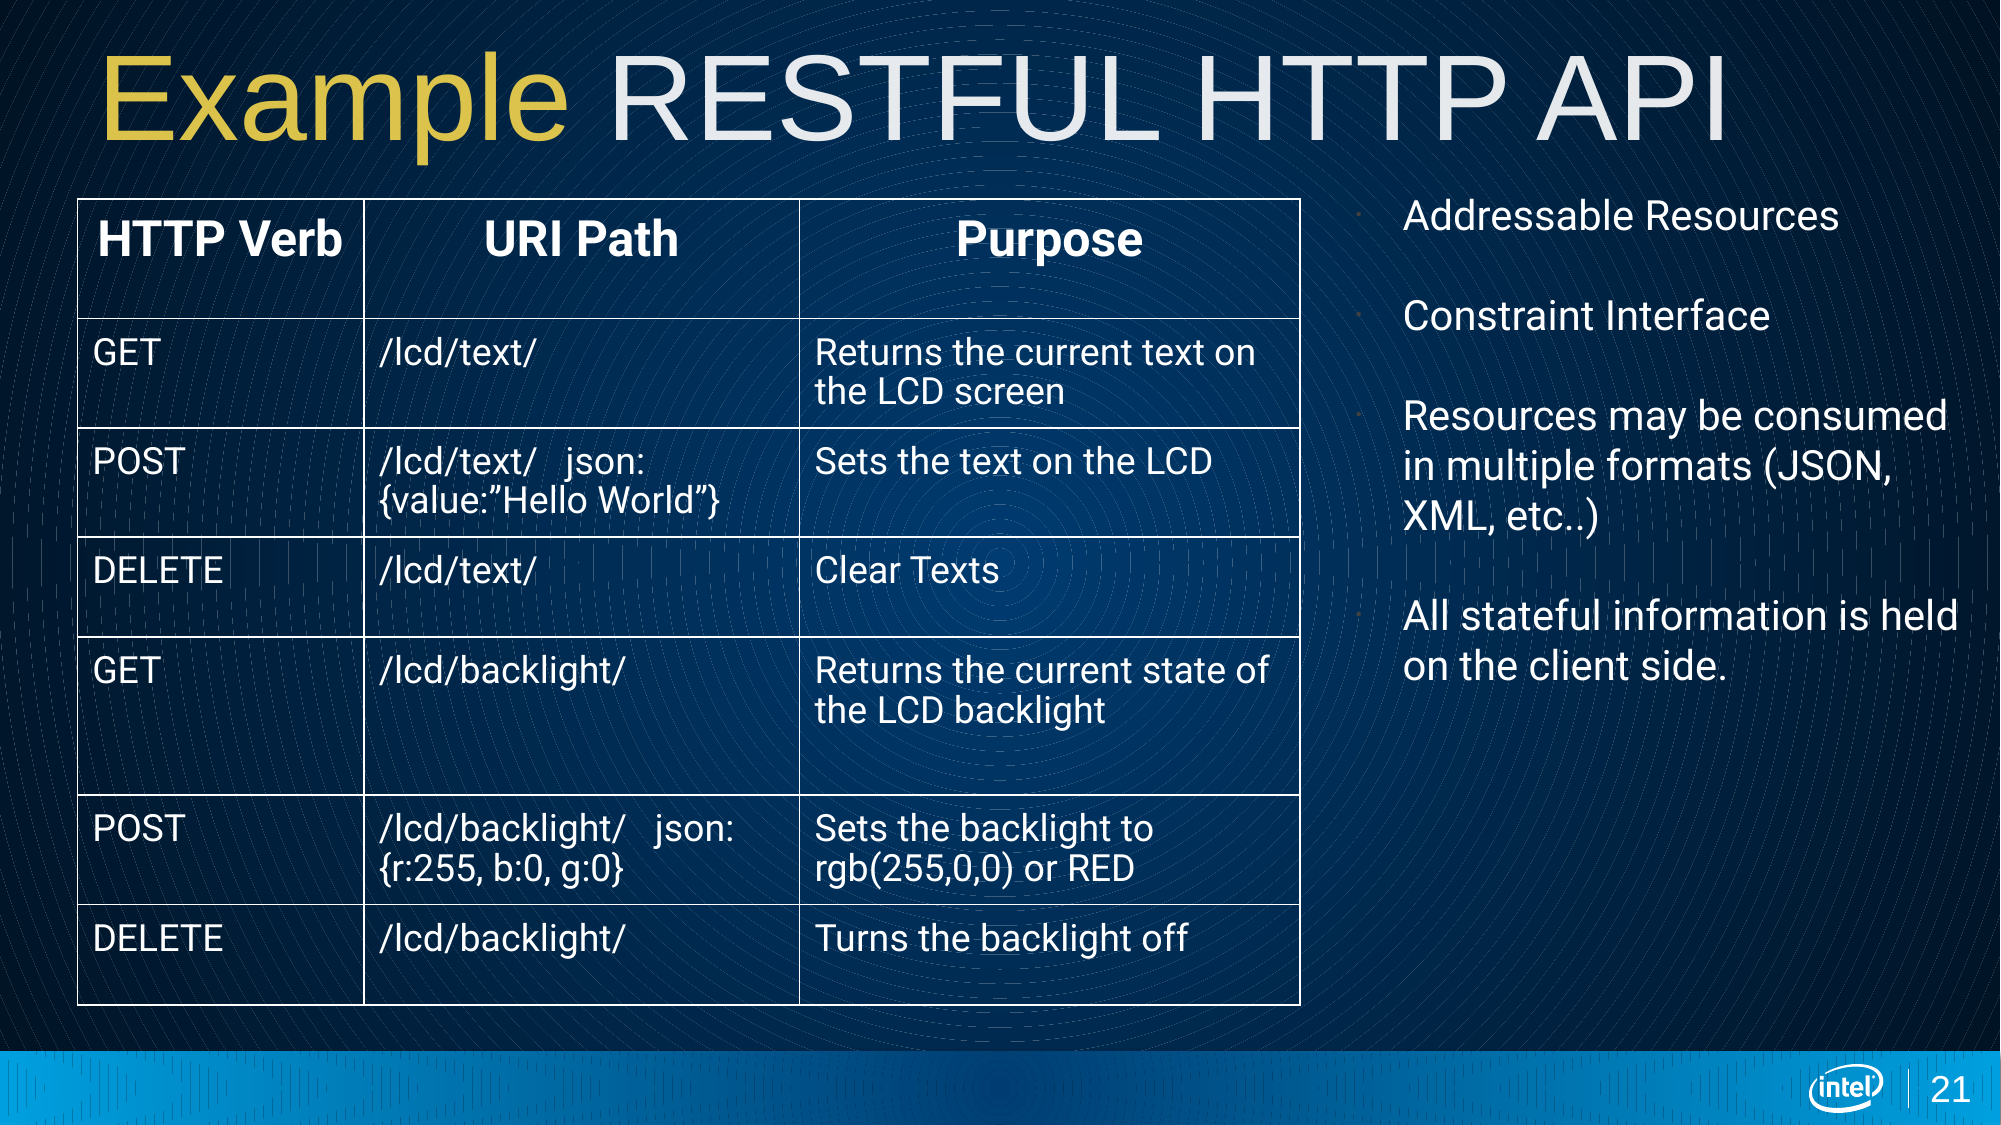

# Example RESTFUL HTTP API
Addressable Resources

Constraint Interface

Resources may be consumed in multiple formats (JSON, XML, etc..)

All stateful information is held on the client side.
| HTTP Verb | URI Path | Purpose |
| --- | --- | --- |
| GET | /lcd/text/ | Returns the current text on the LCD screen |
| POST | /lcd/text/ json: {value:”Hello World”} | Sets the text on the LCD |
| DELETE | /lcd/text/ | Clear Texts |
| GET | /lcd/backlight/ | Returns the current state of the LCD backlight |
| POST | /lcd/backlight/ json:{r:255, b:0, g:0} | Sets the backlight to rgb(255,0,0) or RED |
| DELETE | /lcd/backlight/ | Turns the backlight off |
21